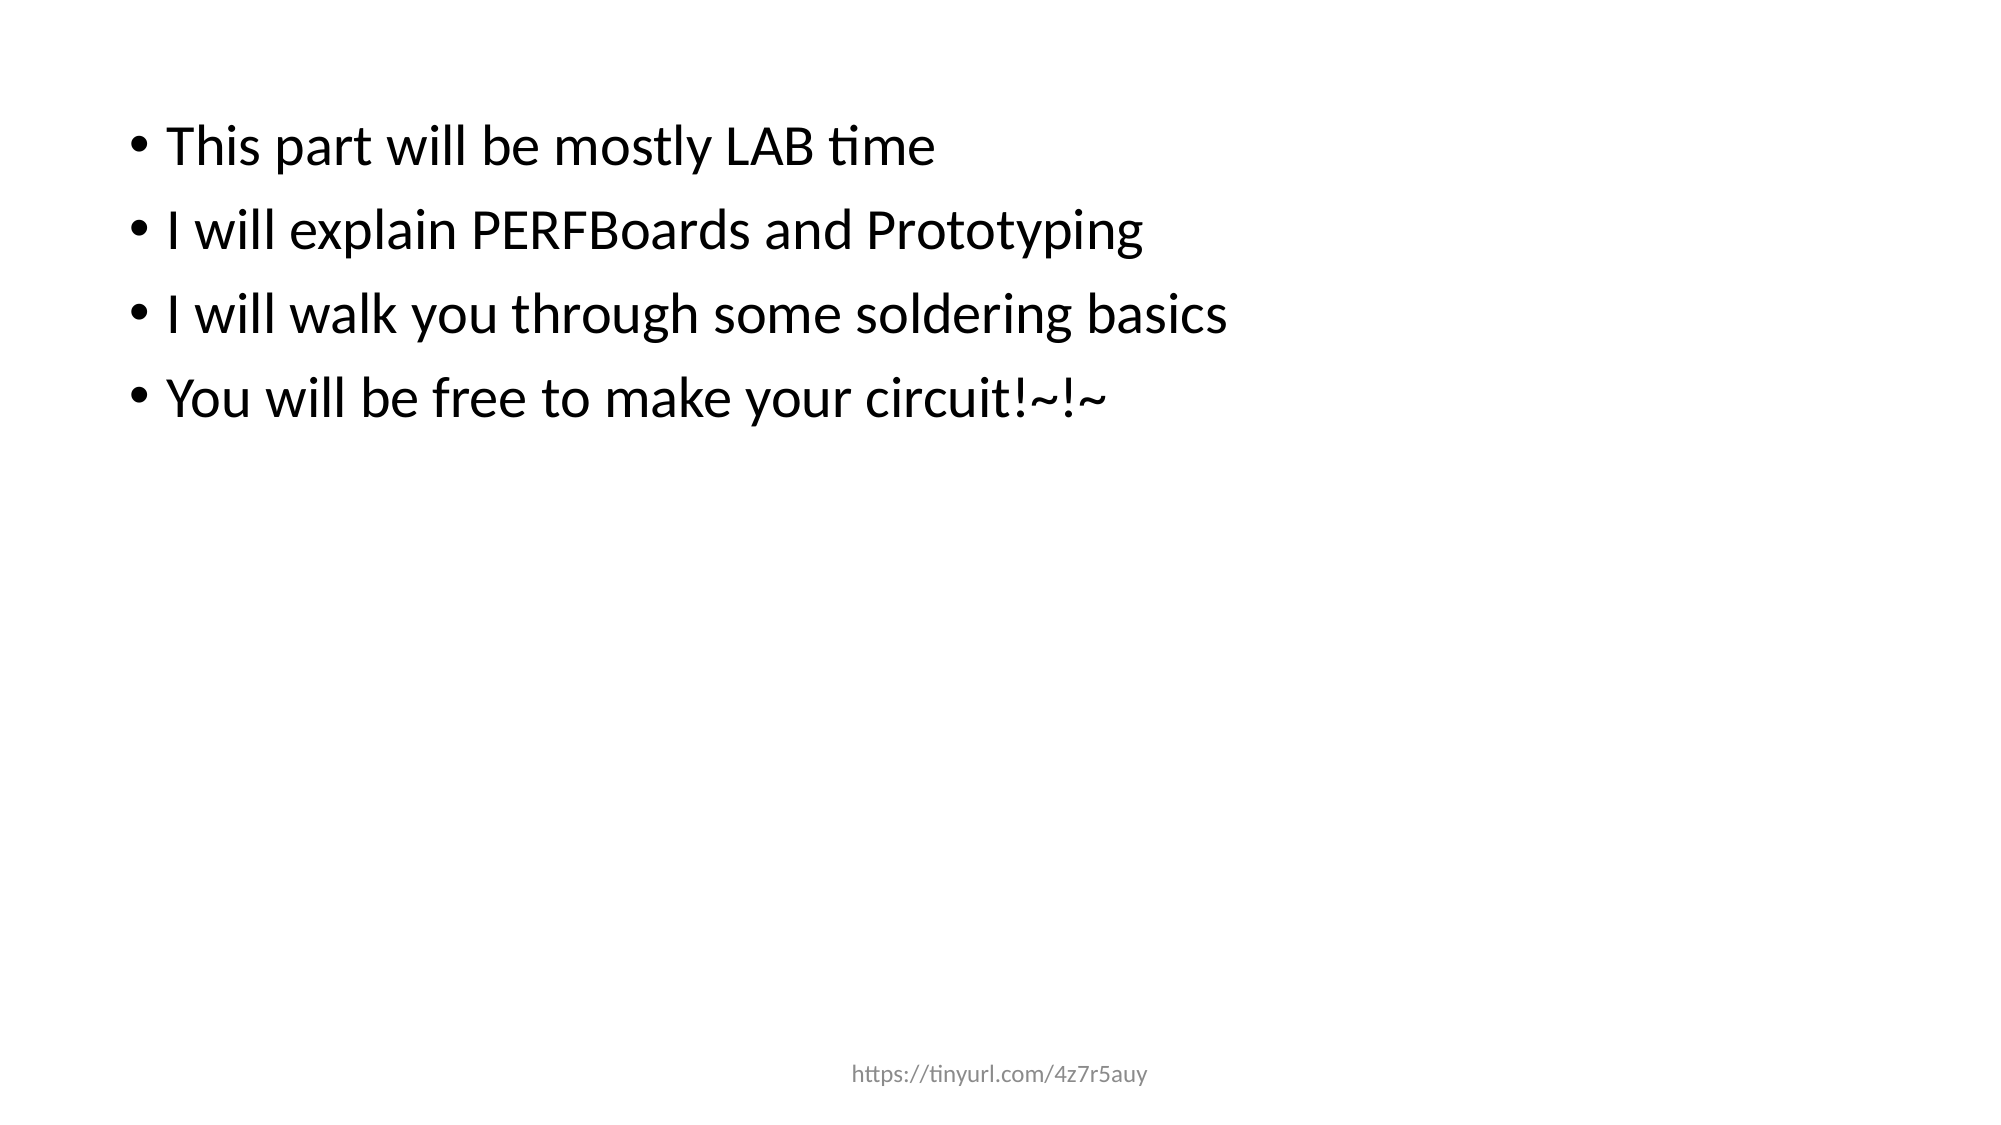

This part will be mostly LAB time
I will explain PERFBoards and Prototyping
I will walk you through some soldering basics
You will be free to make your circuit!~!~
https://tinyurl.com/4z7r5auy